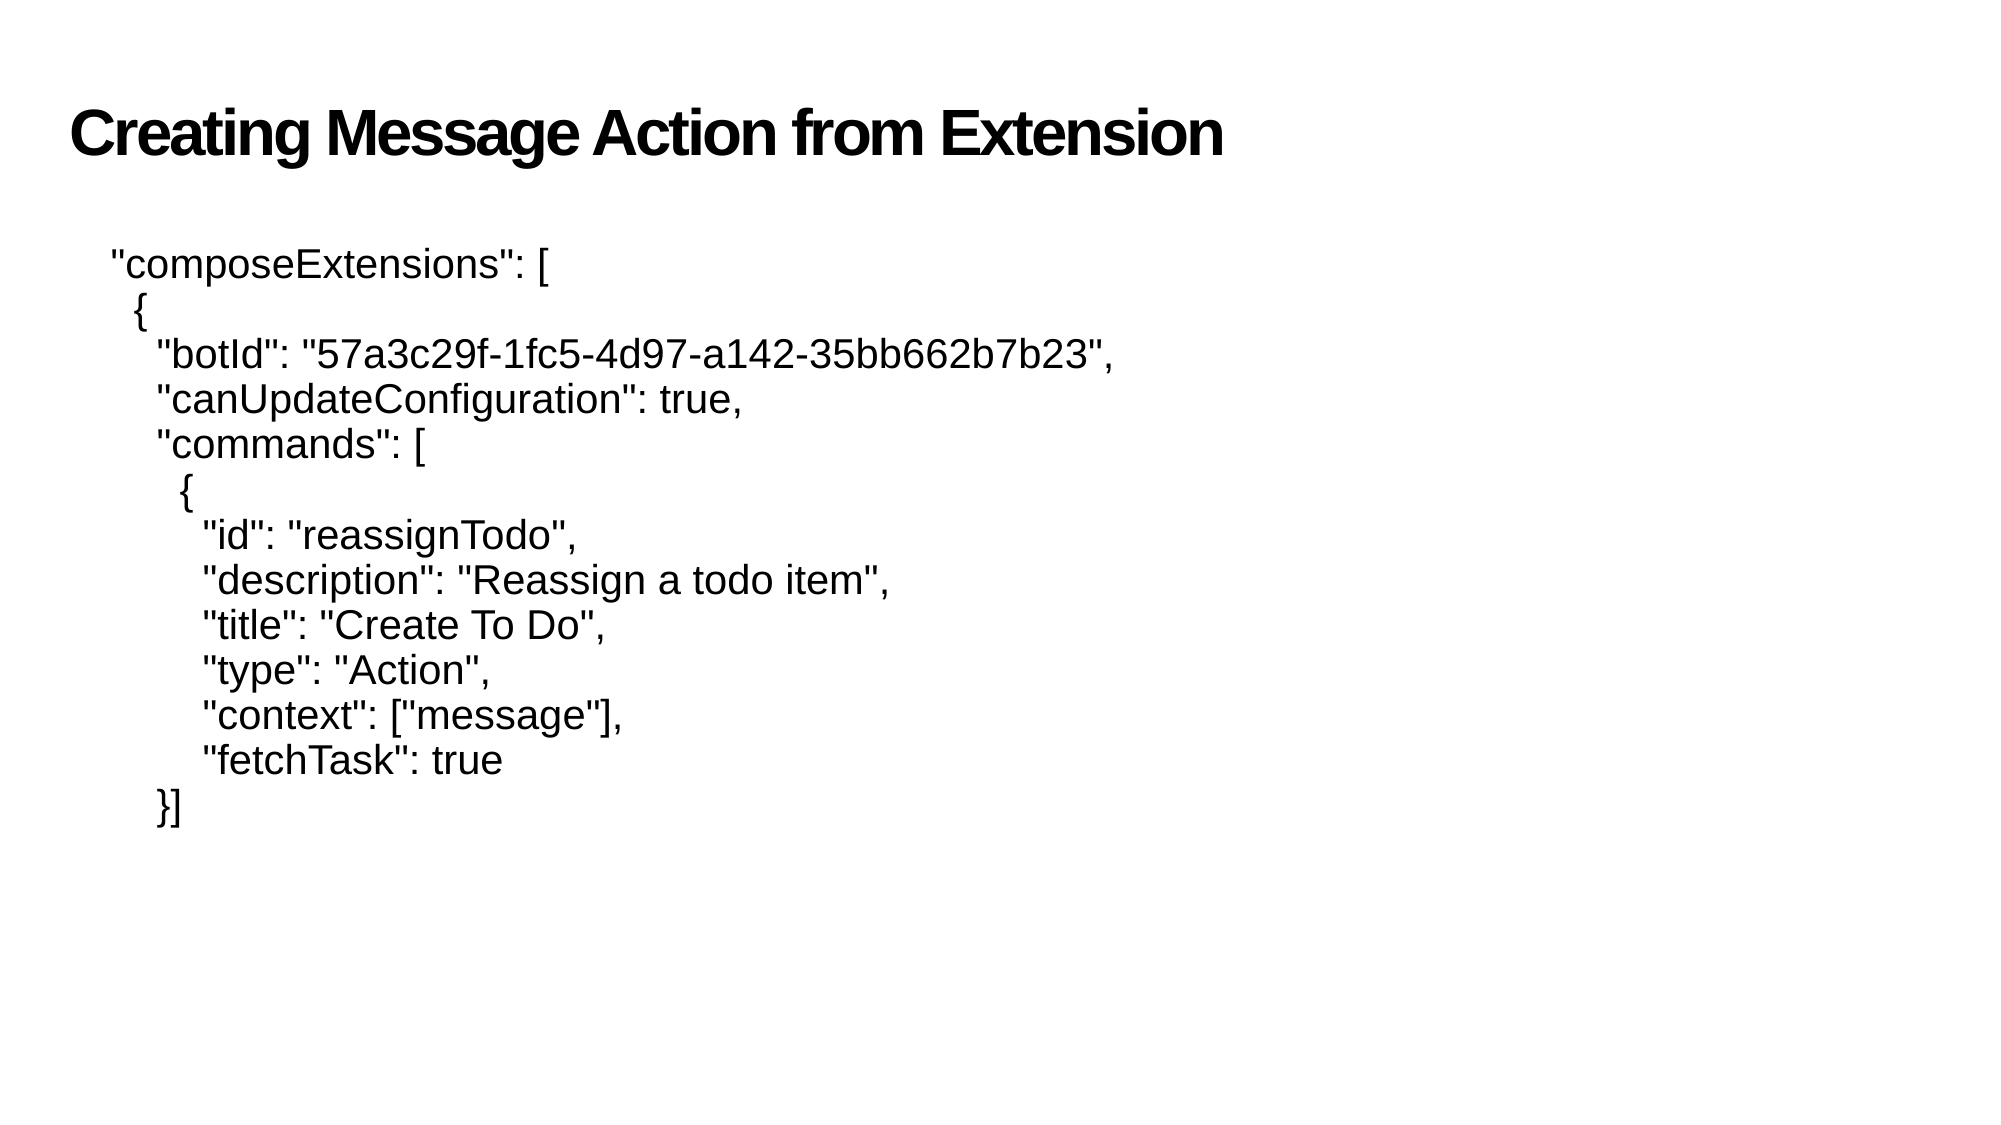

# Creating Message Action from Extension
"composeExtensions": [
  {
    "botId": "57a3c29f-1fc5-4d97-a142-35bb662b7b23",
    "canUpdateConfiguration": true,
    "commands": [
      {
        "id": "reassignTodo",
        "description": "Reassign a todo item",
        "title": "Create To Do",
        "type": "Action",
        "context": ["message"],
        "fetchTask": true
    }]